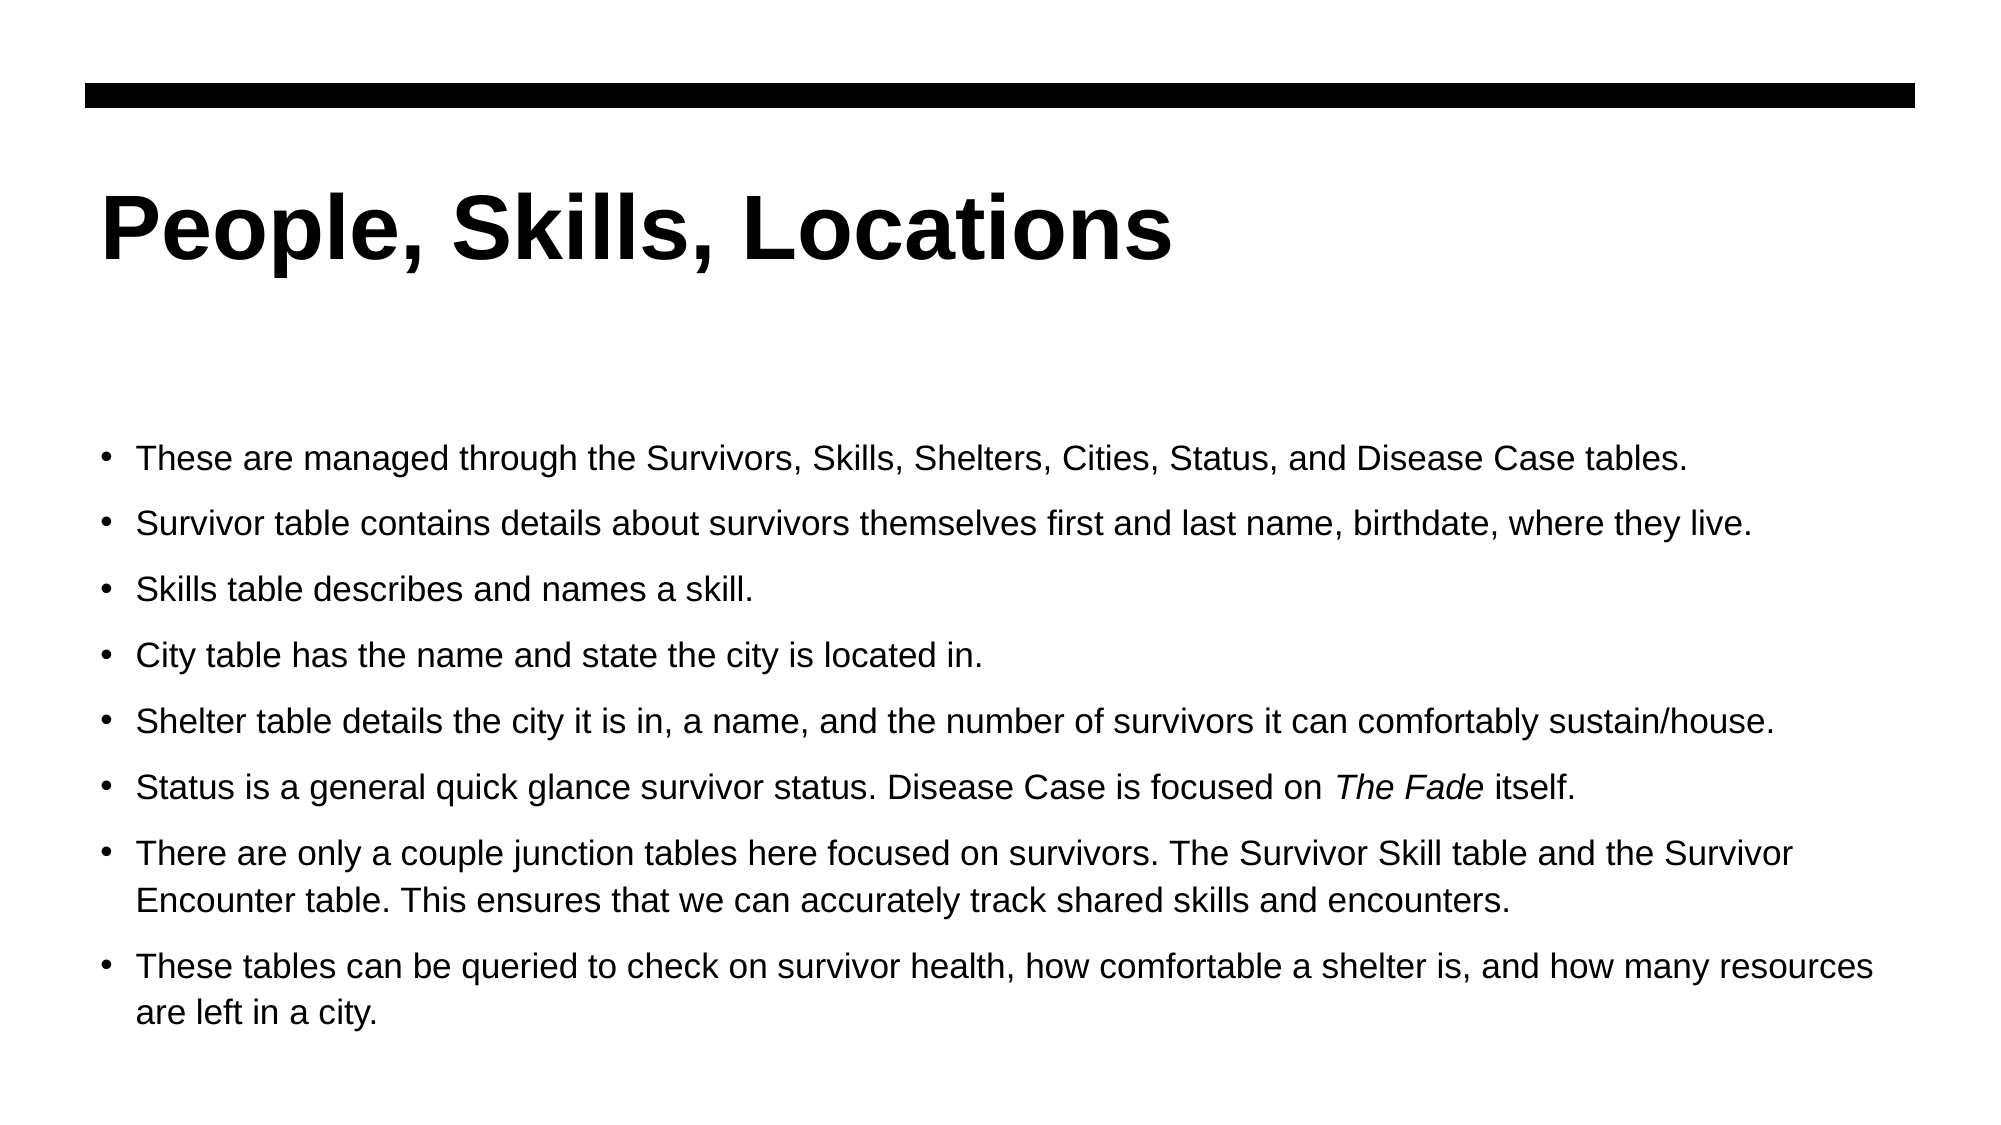

# People, Skills, Locations
These are managed through the Survivors, Skills, Shelters, Cities, Status, and Disease Case tables.
Survivor table contains details about survivors themselves first and last name, birthdate, where they live.
Skills table describes and names a skill.
City table has the name and state the city is located in.
Shelter table details the city it is in, a name, and the number of survivors it can comfortably sustain/house.
Status is a general quick glance survivor status. Disease Case is focused on The Fade itself.
There are only a couple junction tables here focused on survivors. The Survivor Skill table and the Survivor Encounter table. This ensures that we can accurately track shared skills and encounters.
These tables can be queried to check on survivor health, how comfortable a shelter is, and how many resources are left in a city.